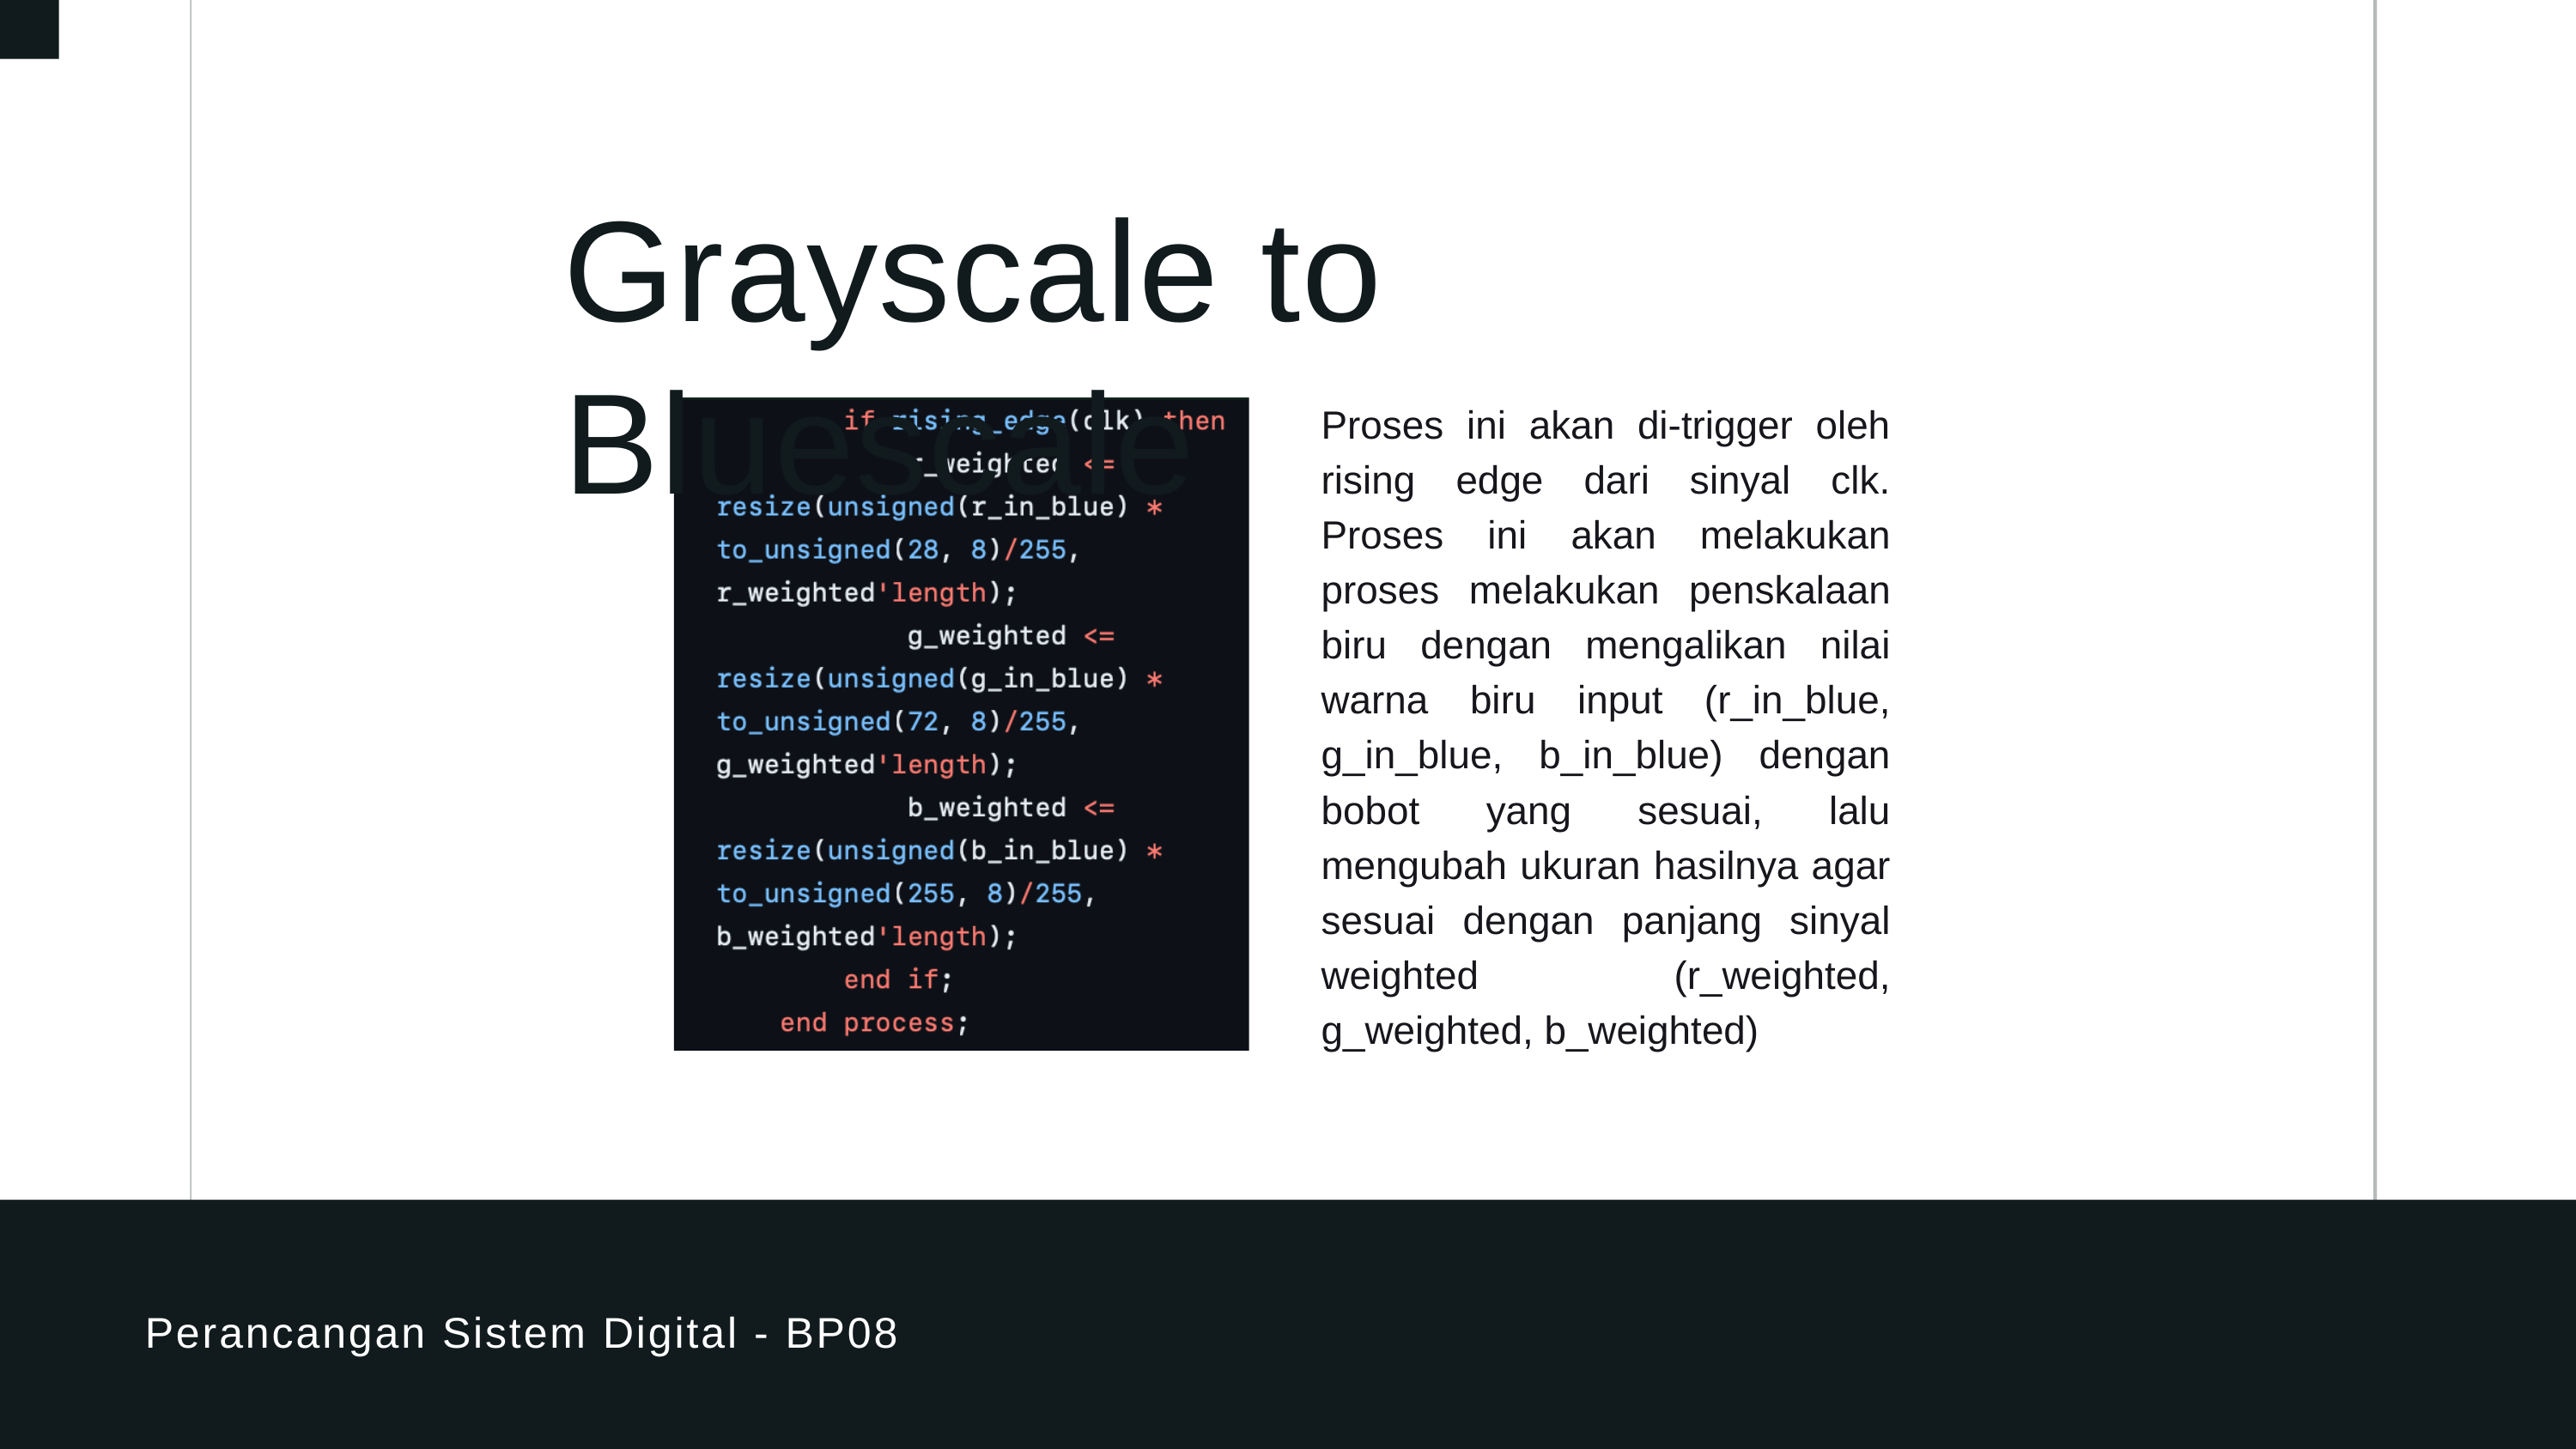

Grayscale to Bluescale
Proses ini akan di-trigger oleh rising edge dari sinyal clk. Proses ini akan melakukan proses melakukan penskalaan biru dengan mengalikan nilai warna biru input (r_in_blue, g_in_blue, b_in_blue) dengan bobot yang sesuai, lalu mengubah ukuran hasilnya agar sesuai dengan panjang sinyal weighted (r_weighted, g_weighted, b_weighted)

Perancangan Sistem Digital - BP08